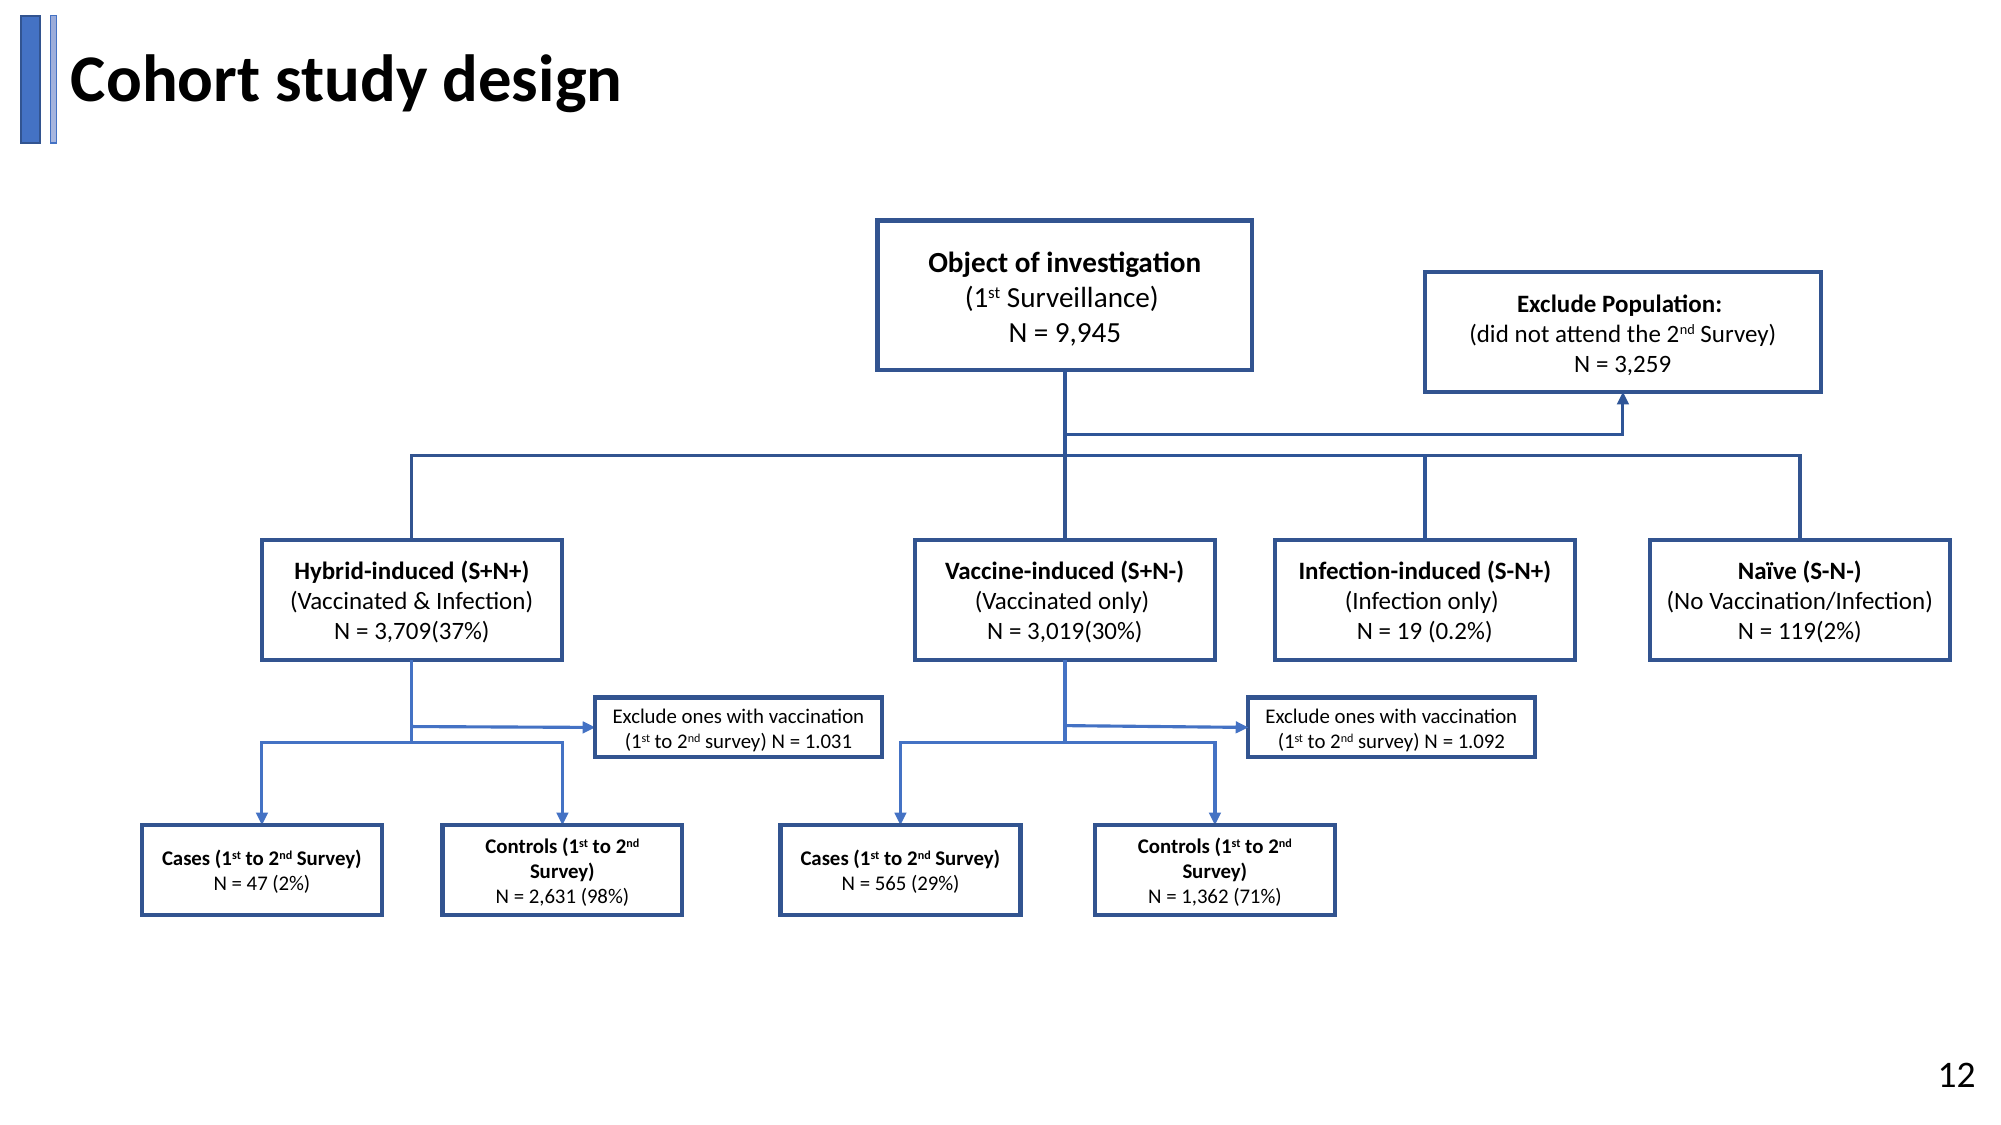

Cohort study design
Object of investigation
(1st Surveillance)
N = 9,945
Hybrid-induced (S+N+)
(Vaccinated & Infection)
N = 3,709(37%)
Vaccine-induced (S+N-)
(Vaccinated only)
N = 3,019(30%)
Naïve (S-N-)
(No Vaccination/Infection)
N = 119(2%)
Exclude Population:
(did not attend the 2nd Survey)
N = 3,259
Infection-induced (S-N+)
(Infection only)
N = 19 (0.2%)
Exclude ones with vaccination (1st to 2nd survey) N = 1.031
Exclude ones with vaccination (1st to 2nd survey) N = 1.092
Cases (1st to 2nd Survey)
N = 47 (2%)
Controls (1st to 2nd Survey)
N = 2,631 (98%)
Cases (1st to 2nd Survey)
N = 565 (29%)
Controls (1st to 2nd Survey)
N = 1,362 (71%)
12